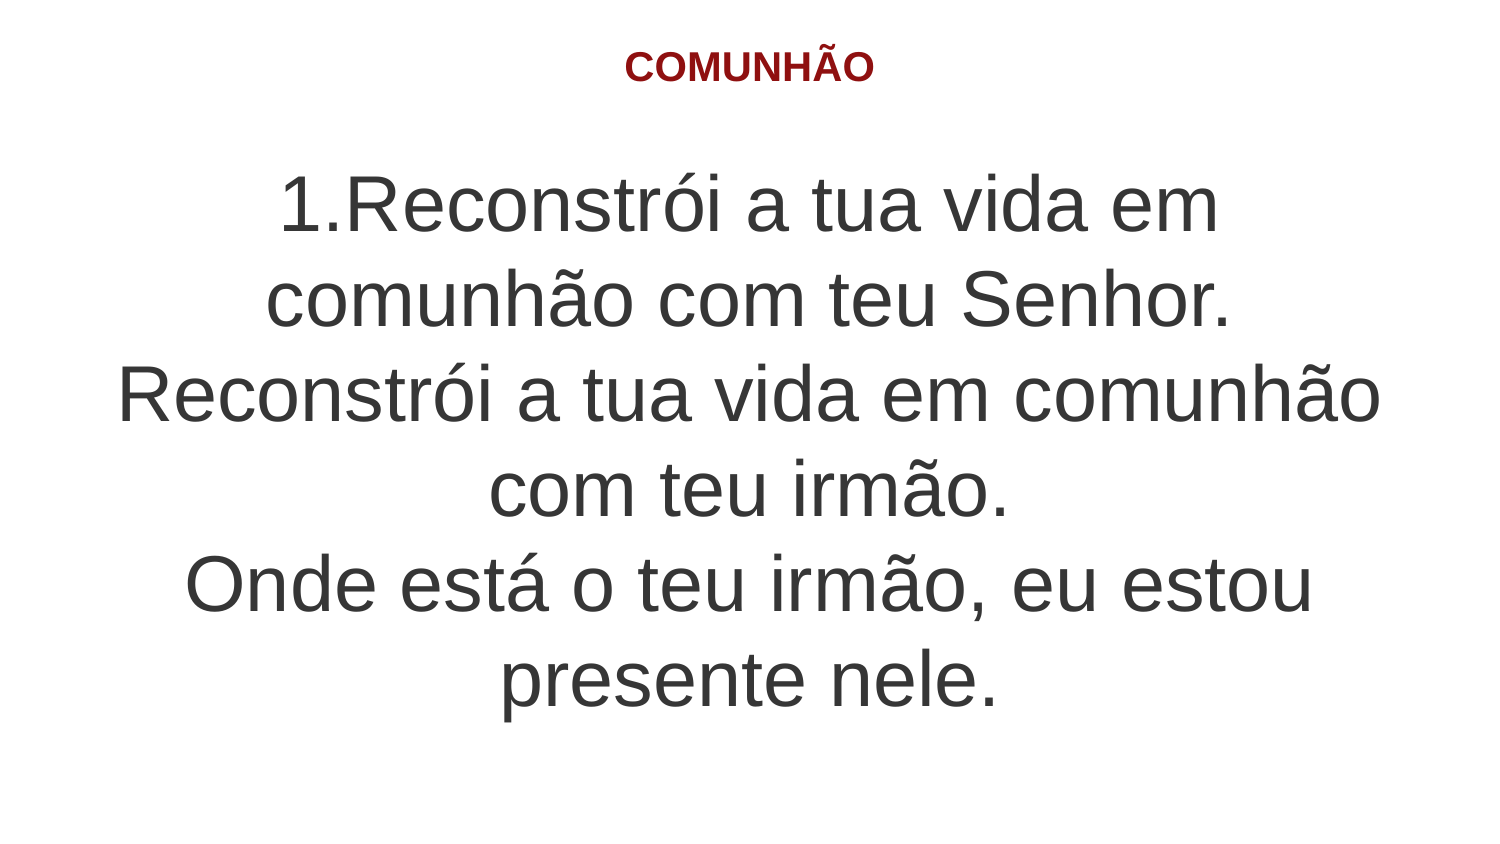

COMUNHÃO
1.Reconstrói a tua vida em comunhão com teu Senhor.
Reconstrói a tua vida em comunhão com teu irmão.
Onde está o teu irmão, eu estou presente nele.